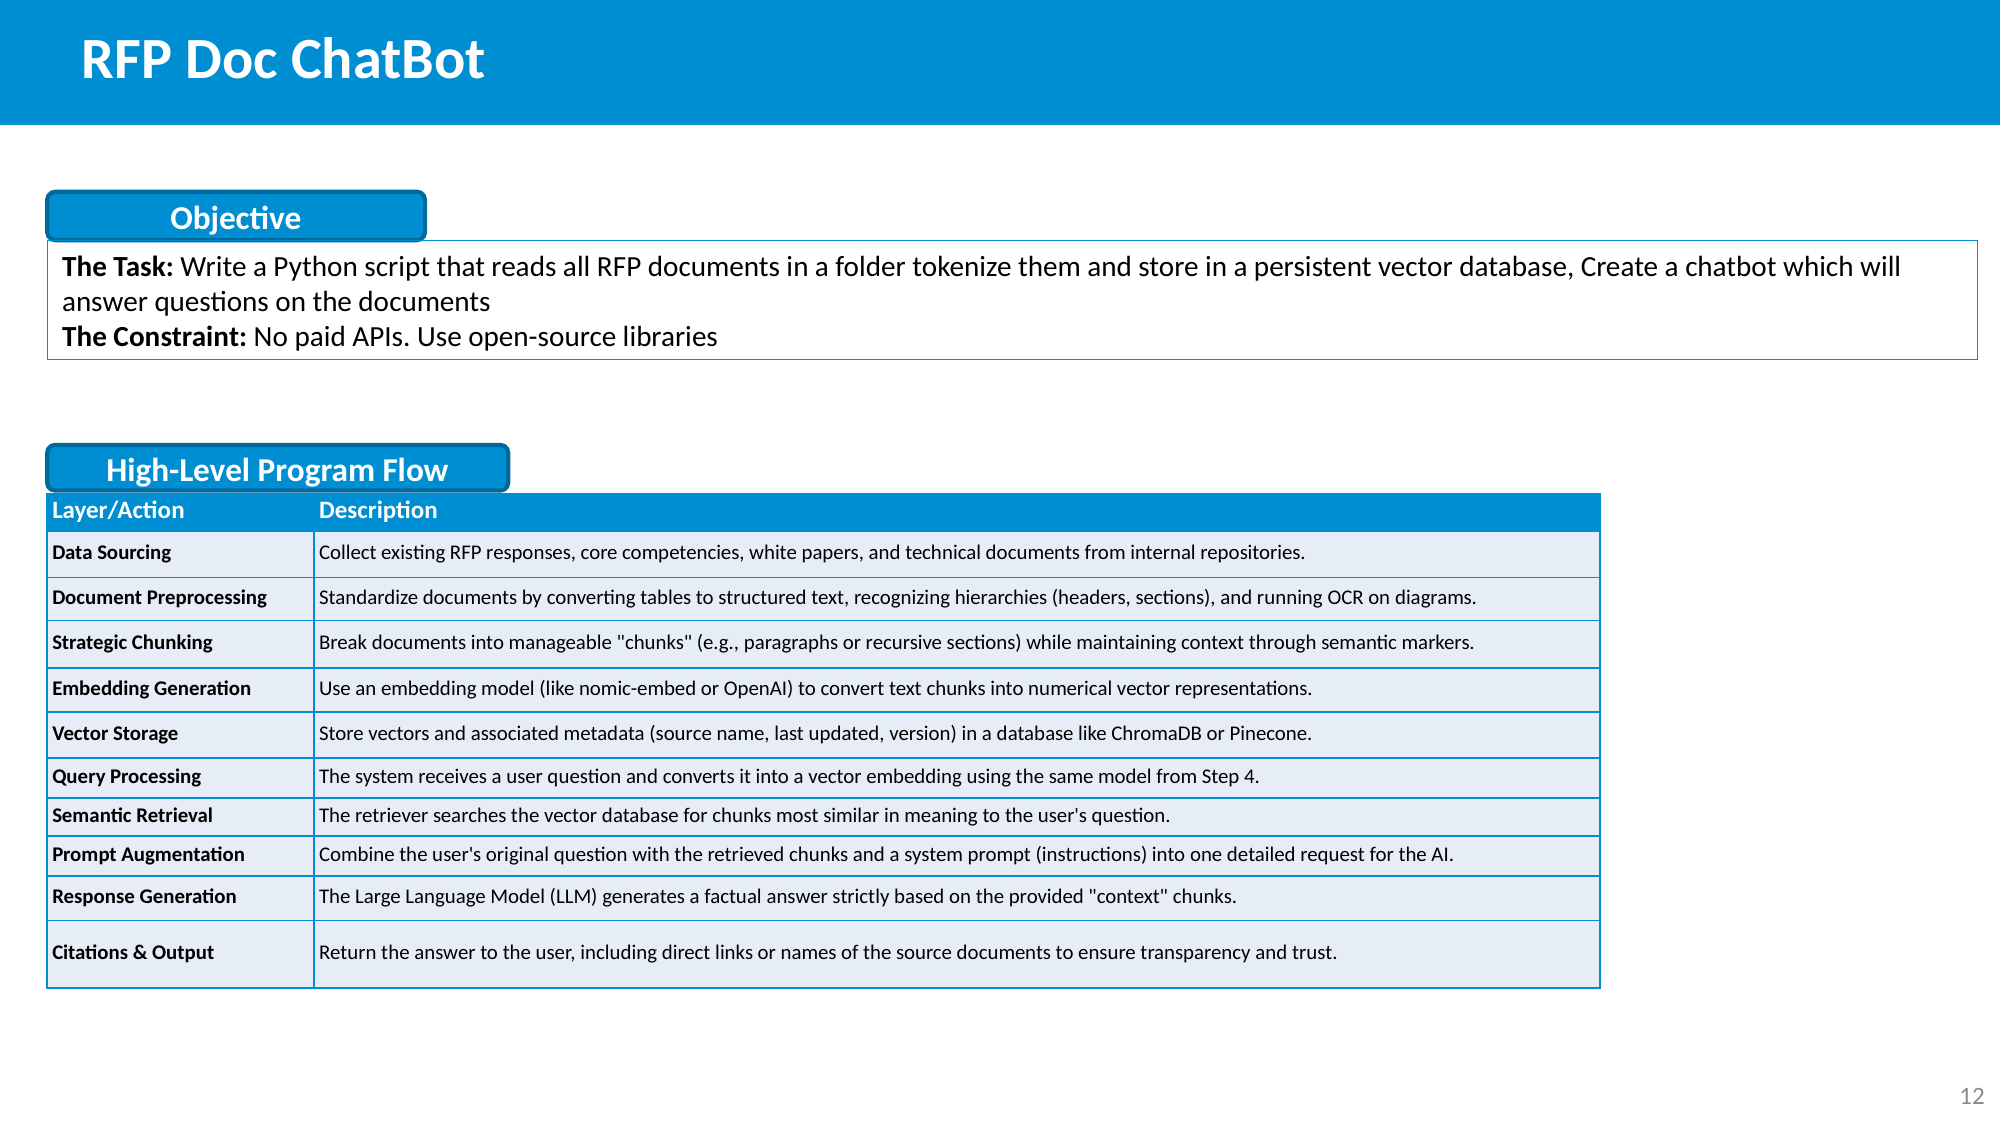

RFP Doc ChatBot
Objective
The Task: Write a Python script that reads all RFP documents in a folder tokenize them and store in a persistent vector database, Create a chatbot which will answer questions on the documents
The Constraint: No paid APIs. Use open-source libraries
High-Level Program Flow
| Layer/Action | Description |
| --- | --- |
| Data Sourcing | Collect existing RFP responses, core competencies, white papers, and technical documents from internal repositories. |
| Document Preprocessing | Standardize documents by converting tables to structured text, recognizing hierarchies (headers, sections), and running OCR on diagrams. |
| Strategic Chunking | Break documents into manageable "chunks" (e.g., paragraphs or recursive sections) while maintaining context through semantic markers. |
| Embedding Generation | Use an embedding model (like nomic-embed or OpenAI) to convert text chunks into numerical vector representations. |
| Vector Storage | Store vectors and associated metadata (source name, last updated, version) in a database like ChromaDB or Pinecone. |
| Query Processing | The system receives a user question and converts it into a vector embedding using the same model from Step 4. |
| Semantic Retrieval | The retriever searches the vector database for chunks most similar in meaning to the user's question. |
| Prompt Augmentation | Combine the user's original question with the retrieved chunks and a system prompt (instructions) into one detailed request for the AI. |
| Response Generation | The Large Language Model (LLM) generates a factual answer strictly based on the provided "context" chunks. |
| Citations & Output | Return the answer to the user, including direct links or names of the source documents to ensure transparency and trust. |
12